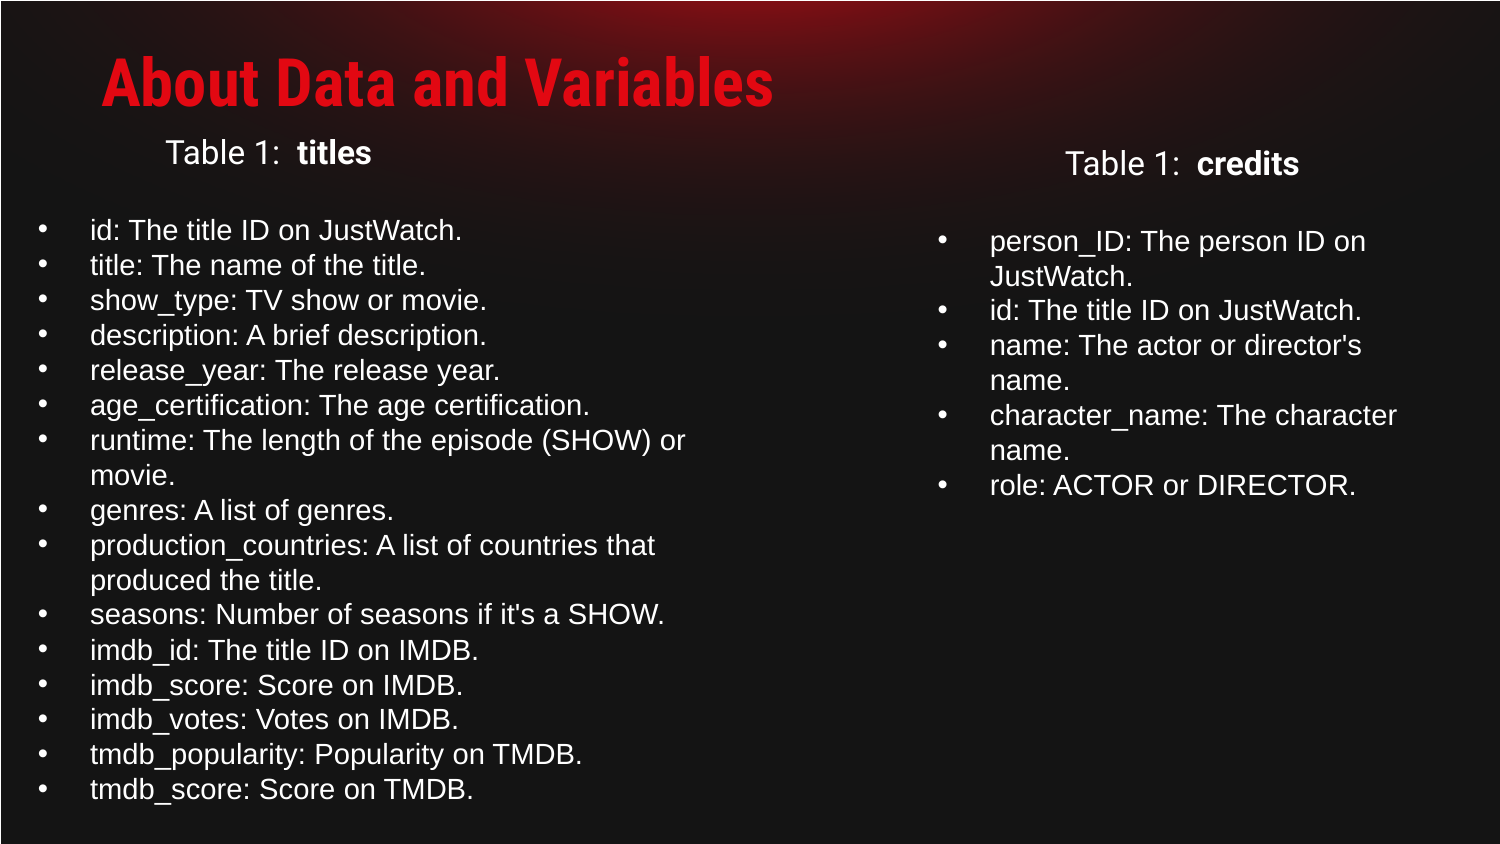

# About Data and Variables
	Table 1:  titles

id: The title ID on JustWatch.
title: The name of the title.
show_type: TV show or movie.
description: A brief description.
release_year: The release year.
age_certification: The age certification.
runtime: The length of the episode (SHOW) or movie.
genres: A list of genres.
production_countries: A list of countries that produced the title.
seasons: Number of seasons if it's a SHOW.
imdb_id: The title ID on IMDB.
imdb_score: Score on IMDB.
imdb_votes: Votes on IMDB.
tmdb_popularity: Popularity on TMDB.
tmdb_score: Score on TMDB.

	Table 1:  credits

person_ID: The person ID on JustWatch.
id: The title ID on JustWatch.
name: The actor or director's name.
character_name: The character name.
role: ACTOR or DIRECTOR.